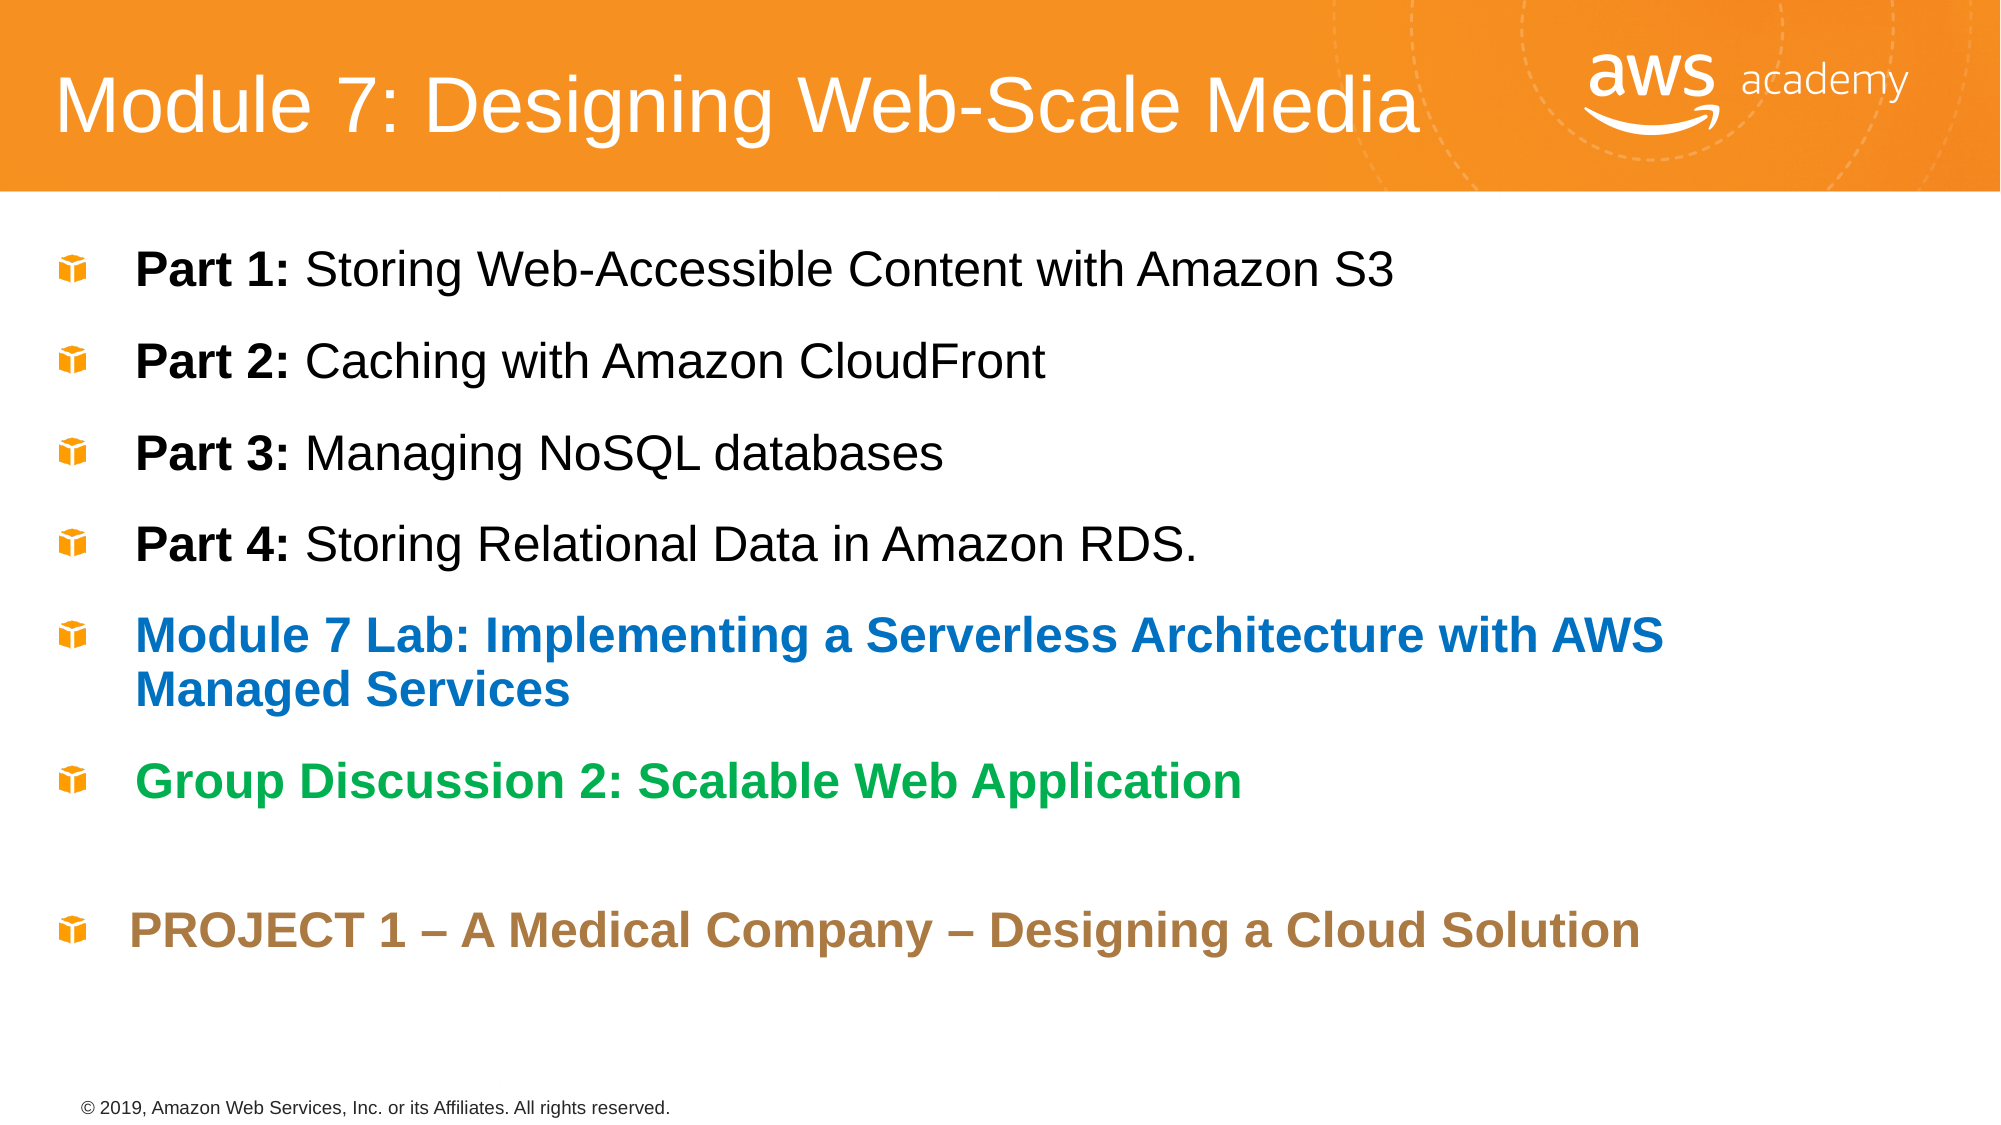

# Module 7: Designing Web-Scale Media
Part 1: Storing Web-Accessible Content with Amazon S3
Part 2: Caching with Amazon CloudFront
Part 3: Managing NoSQL databases
Part 4: Storing Relational Data in Amazon RDS.
Module 7 Lab: Implementing a Serverless Architecture with AWS Managed Services
Group Discussion 2: Scalable Web Application

PROJECT 1 – A Medical Company – Designing a Cloud Solution